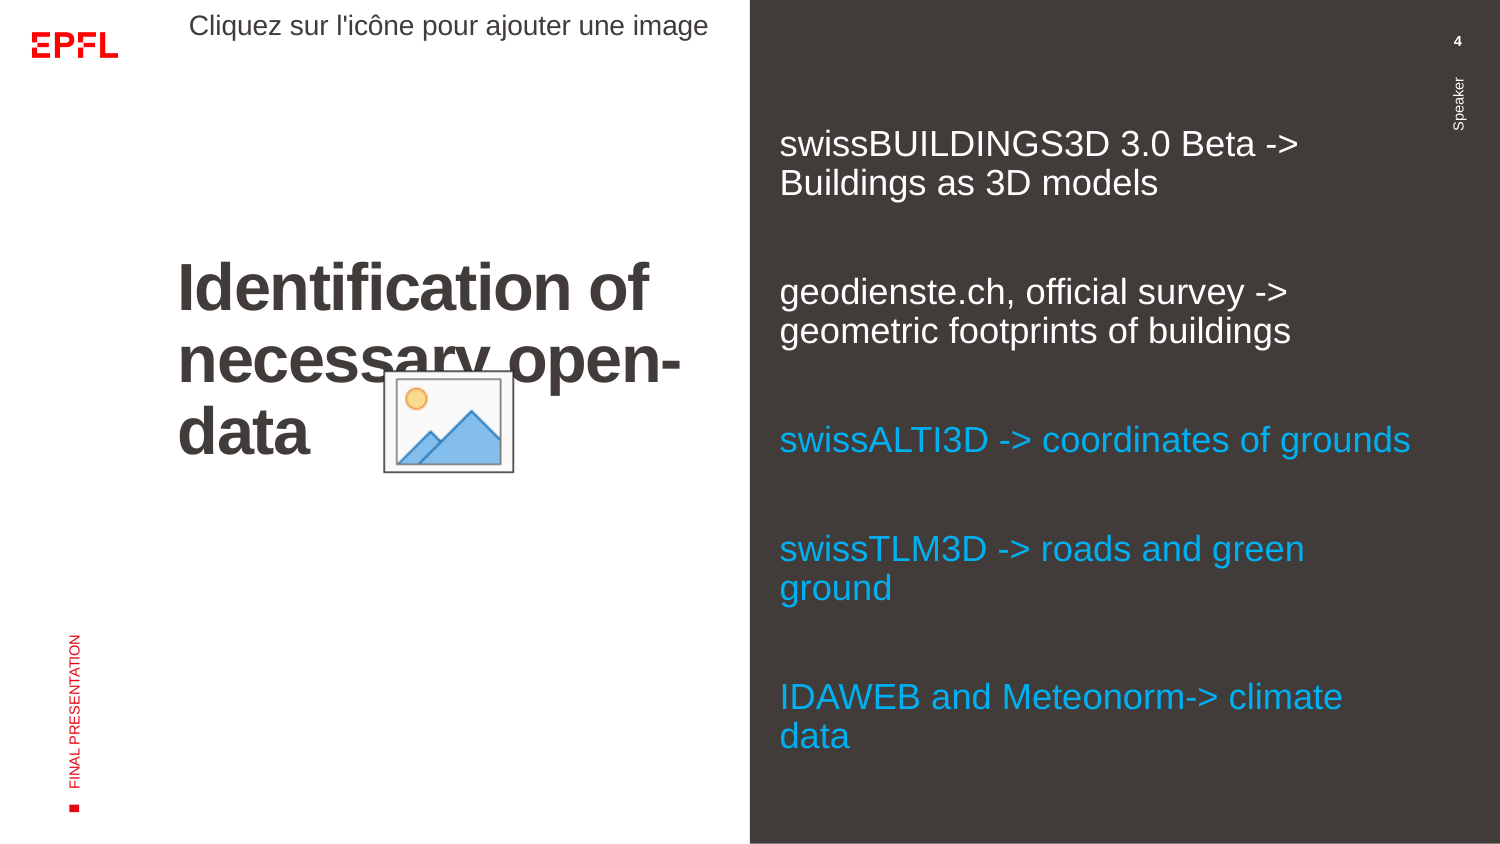

4

swissBUILDINGS3D 3.0 Beta -> Buildings as 3D models

geodienste.ch, official survey -> geometric footprints of buildings

swissALTI3D -> coordinates of grounds

swissTLM3D -> roads and green ground

IDAWEB and Meteonorm-> climate data
# Identification of necessary open-data
Speaker
FINAL PRESENTATION